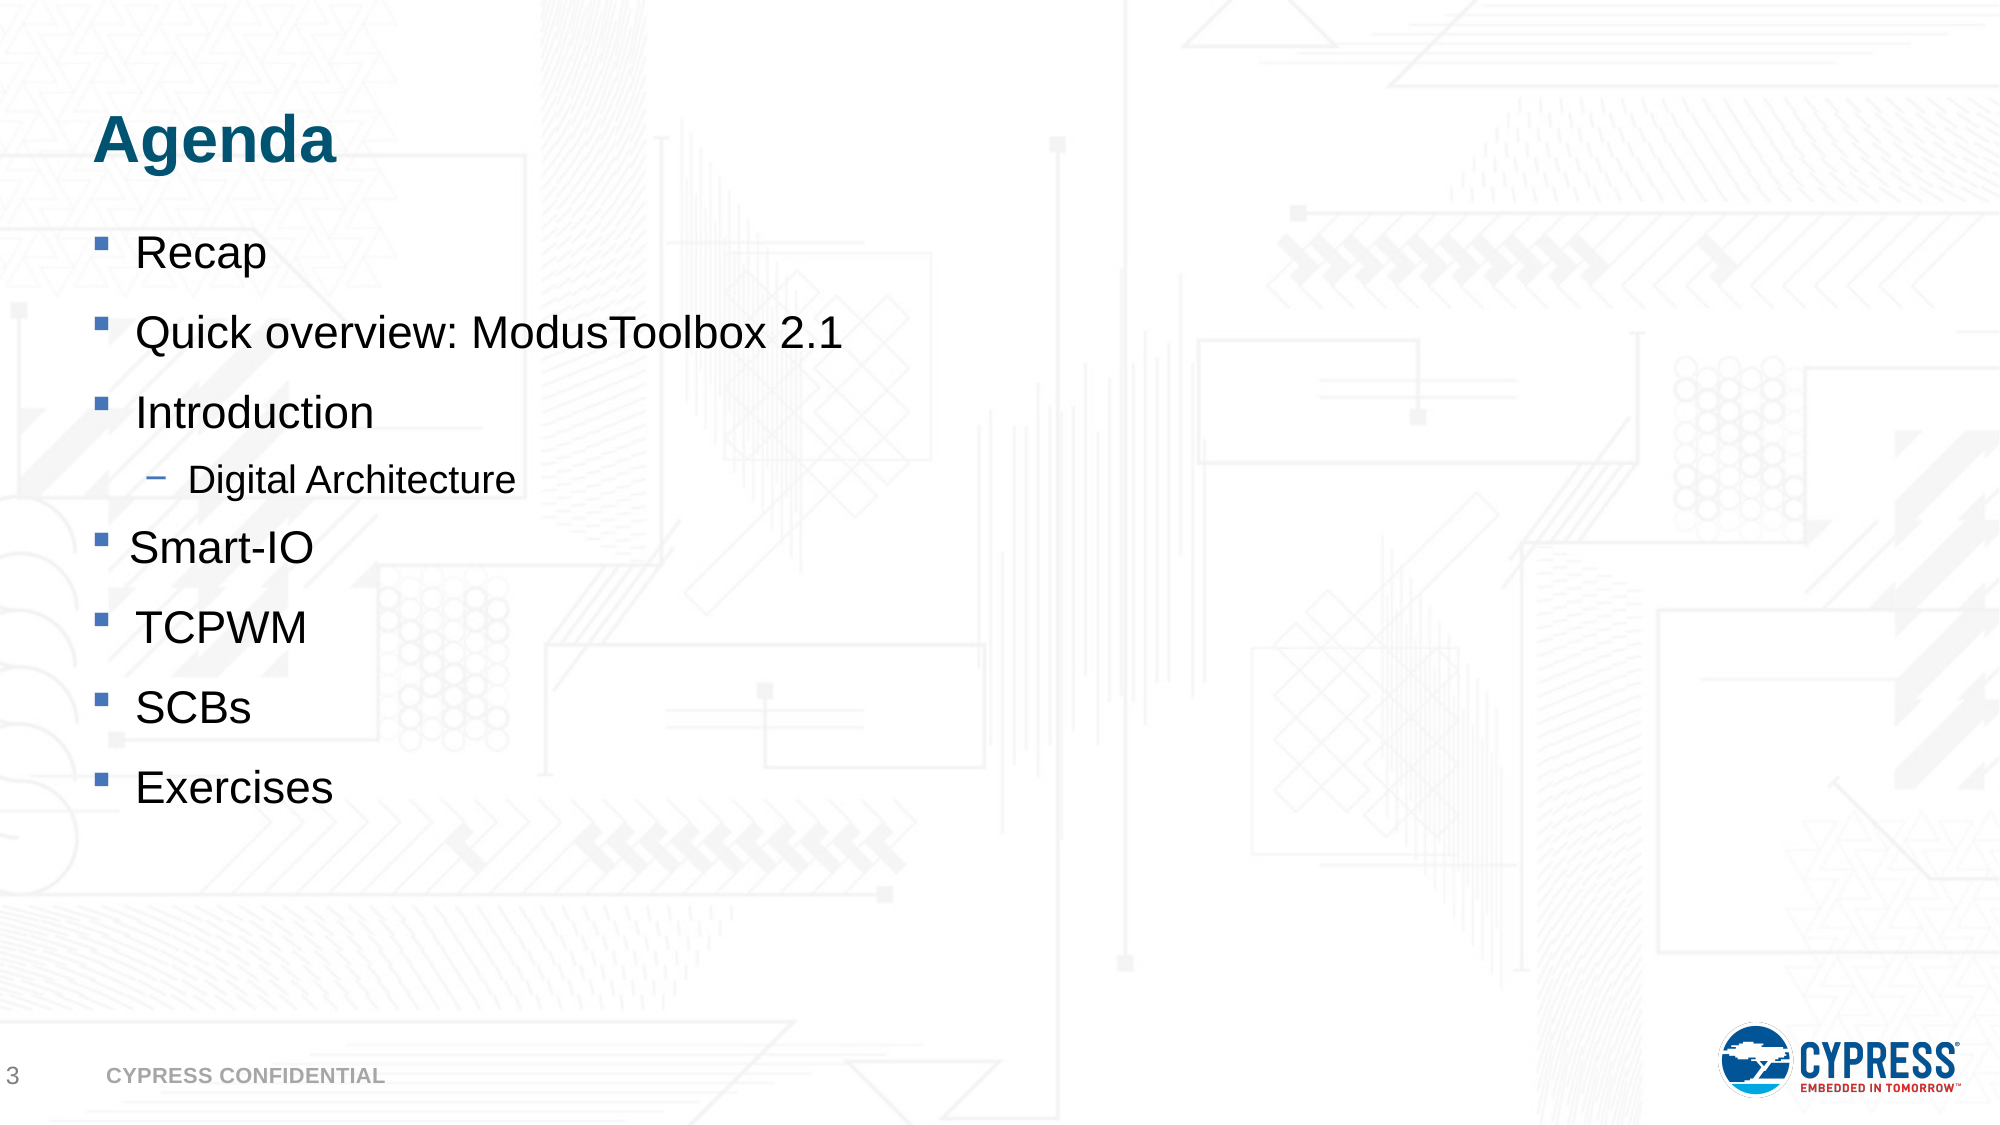

Agenda

Recap
Quick overview: ModusToolbox 2.1
Introduction
Digital Architecture
Smart-IO
TCPWM
SCBs
Exercises